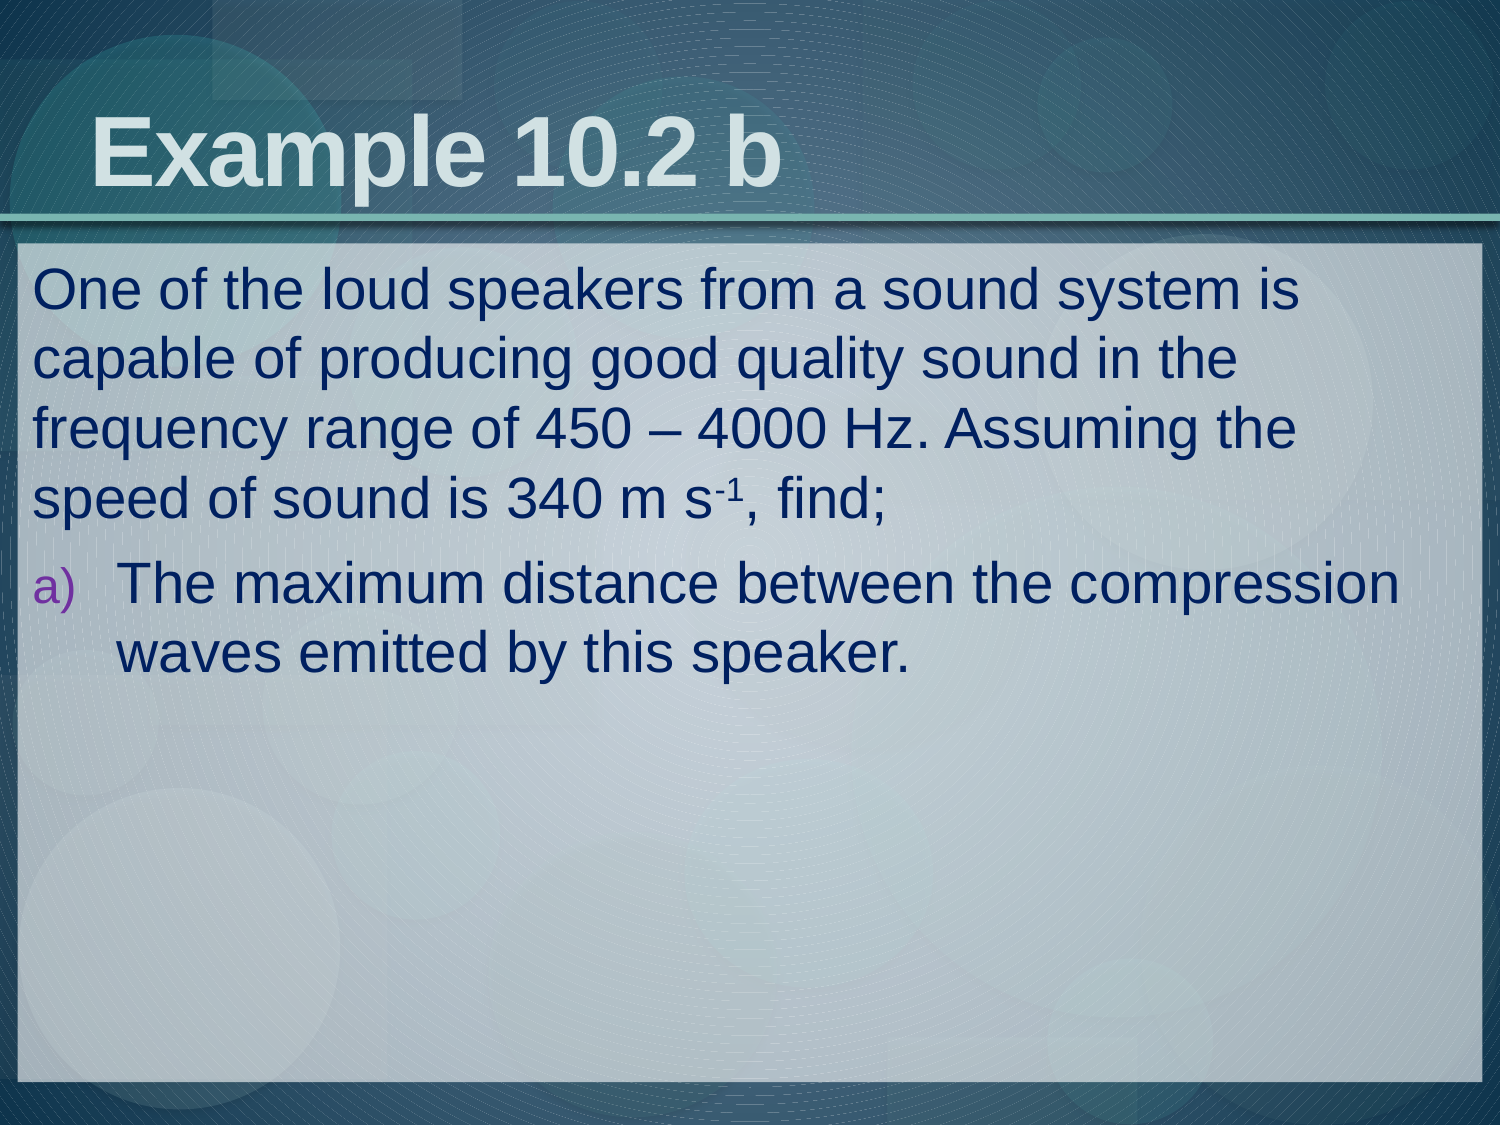

# Example 10.2 b
One of the loud speakers from a sound system is capable of producing good quality sound in the frequency range of 450 – 4000 Hz. Assuming the speed of sound is 340 m s-1, find;
The maximum distance between the compression waves emitted by this speaker.